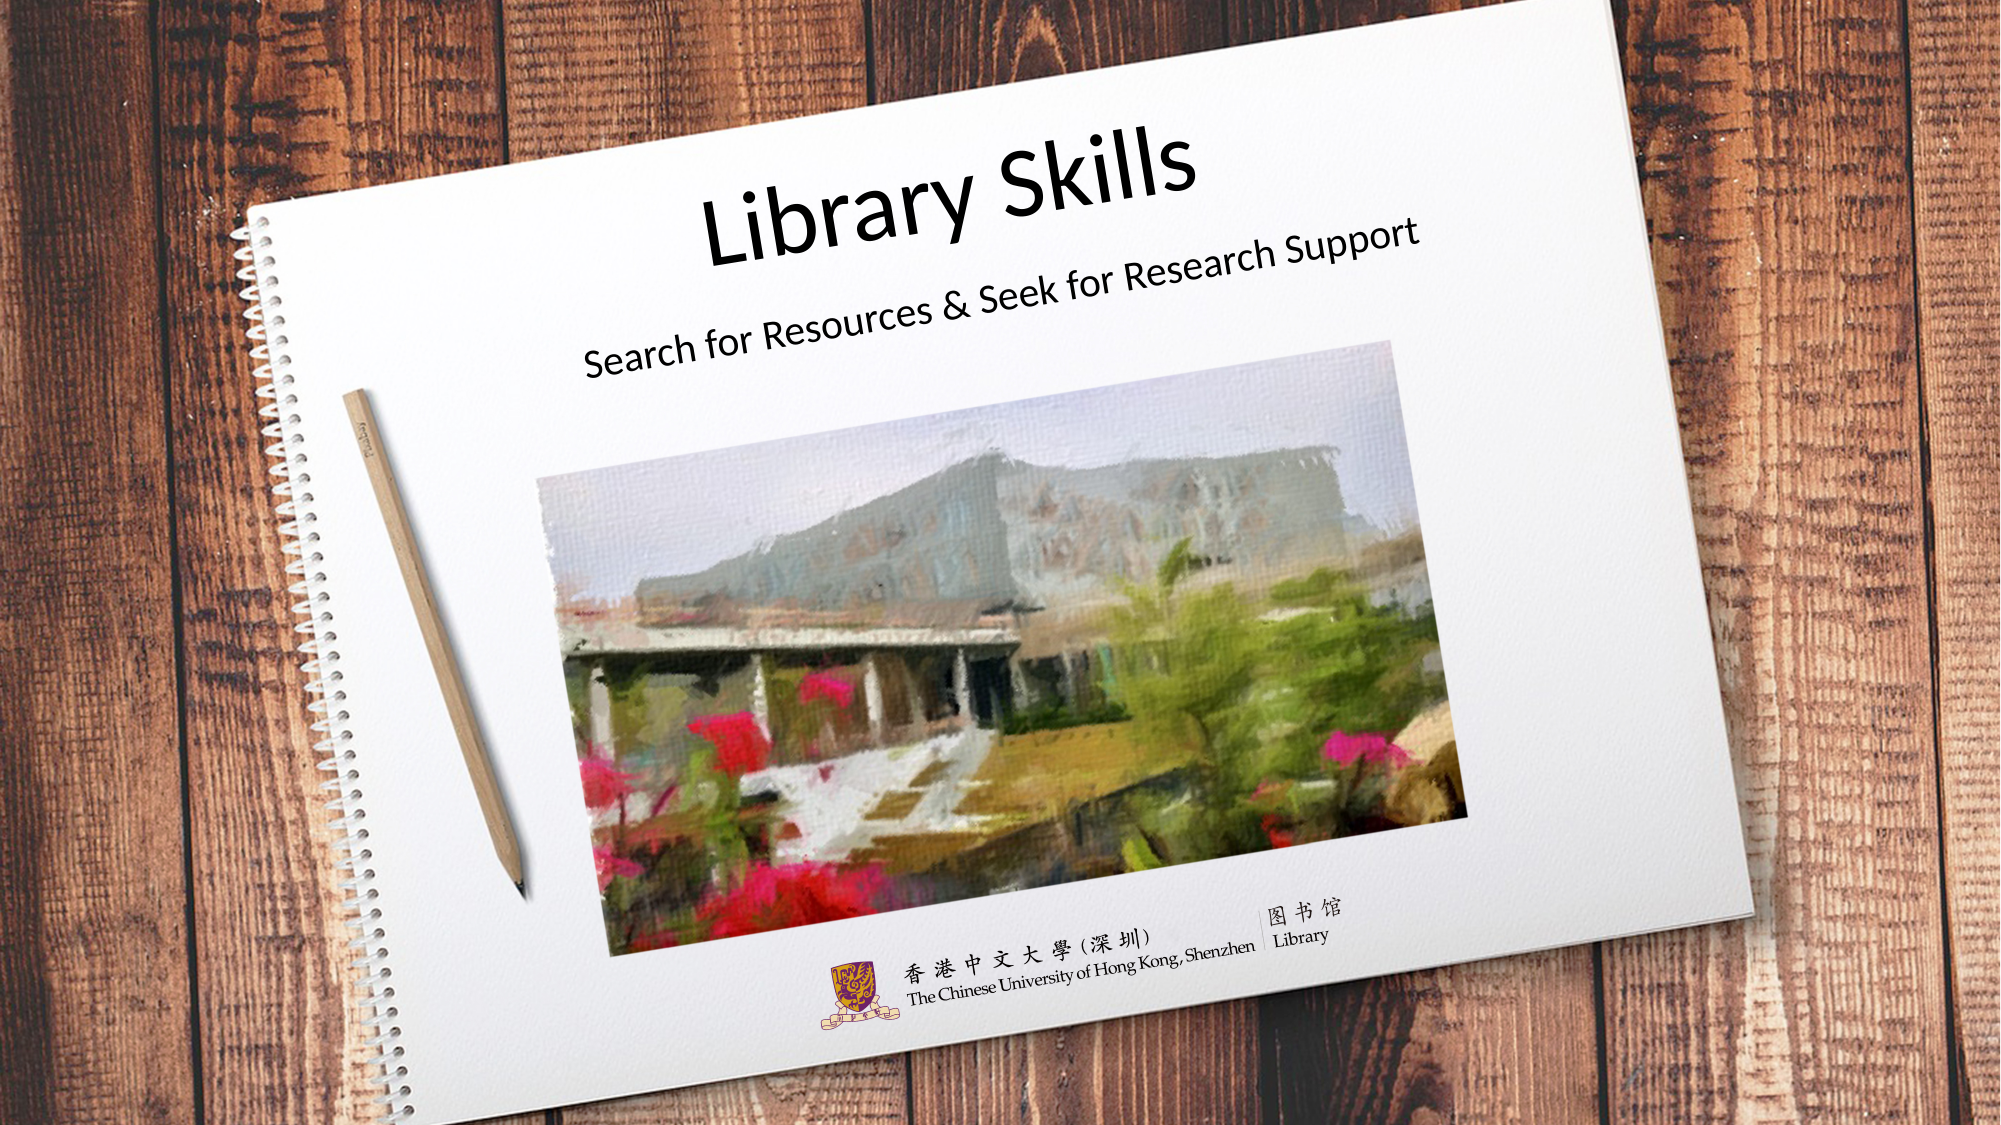

# Library Skills
Search for Resources & Seek for Research Support